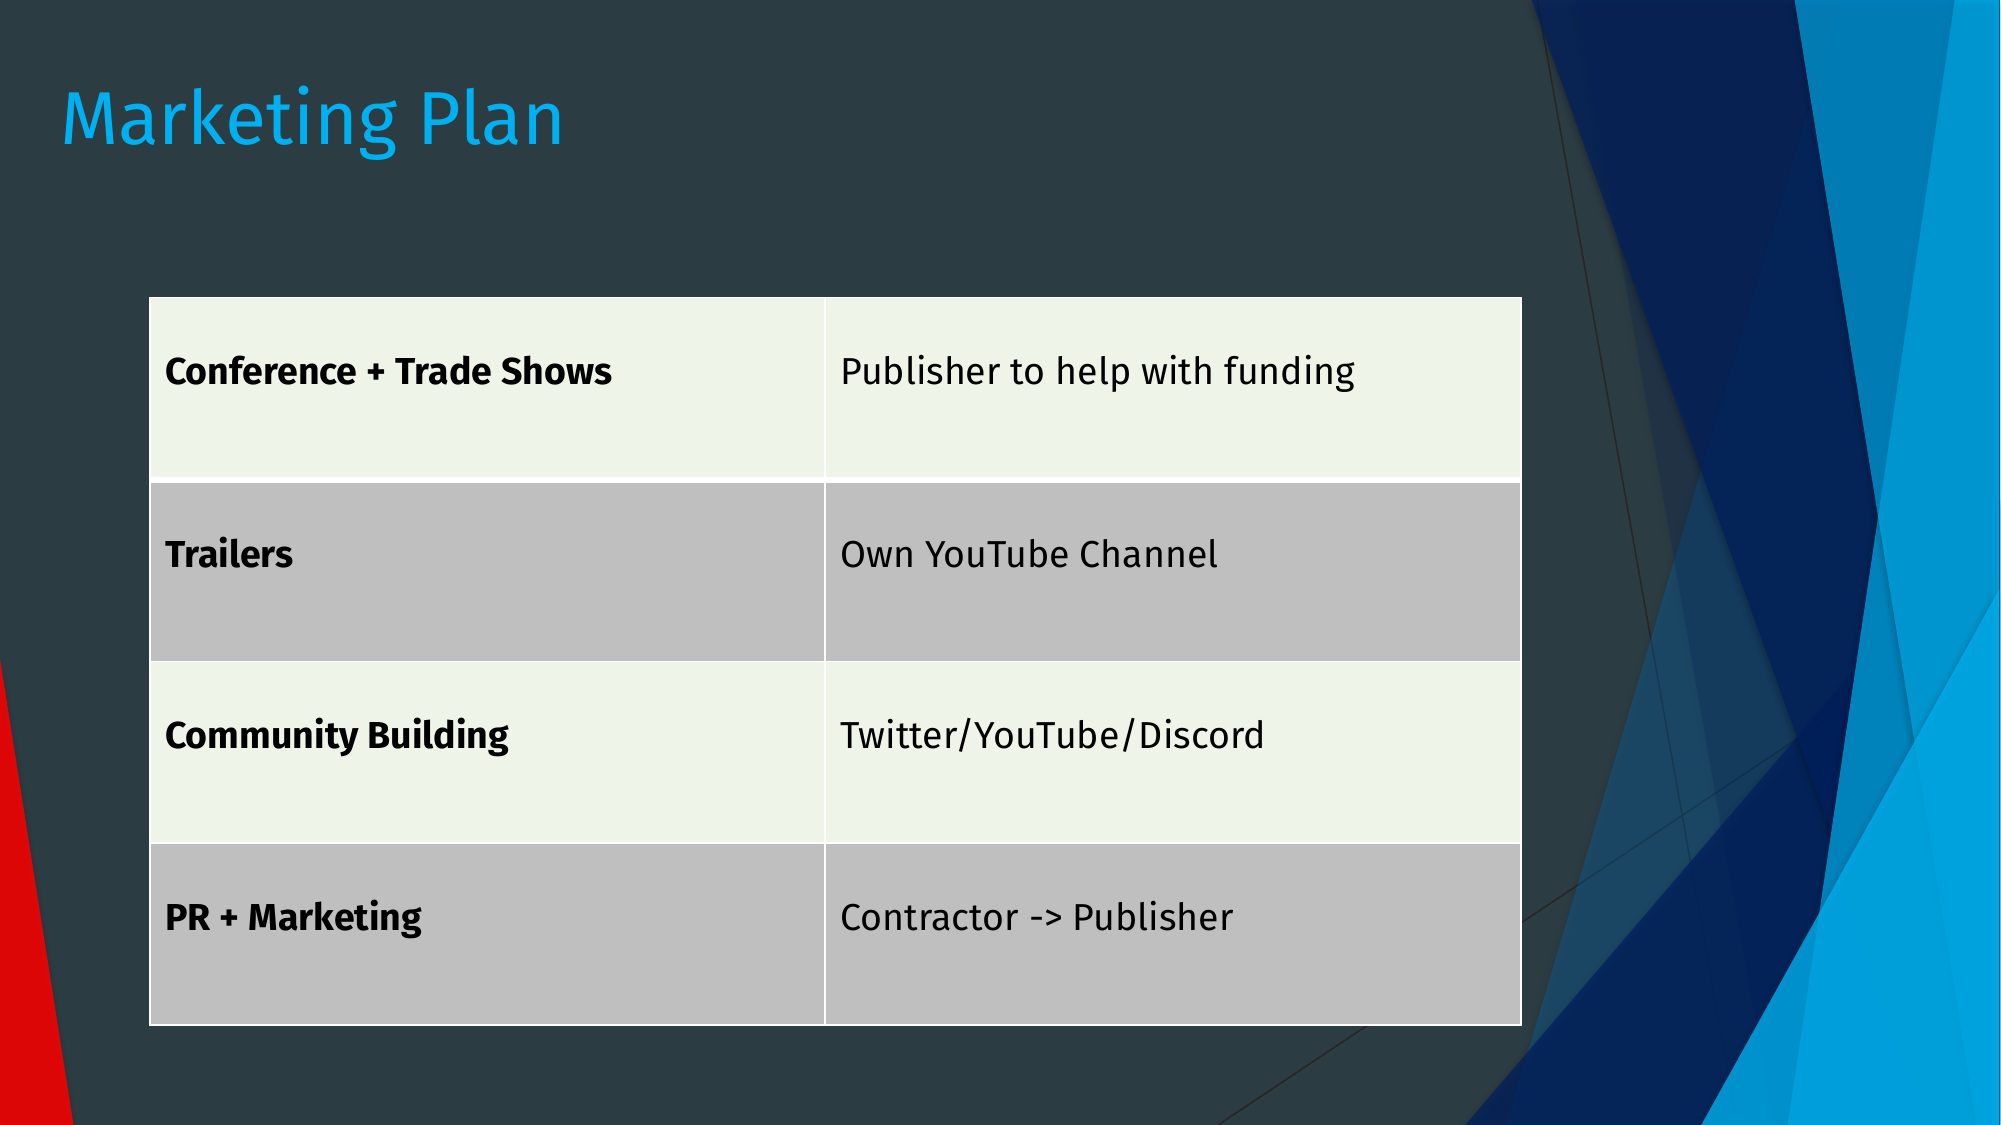

# Marketing Plan
| Conference + Trade Shows | Publisher to help with funding |
| --- | --- |
| Trailers | Own YouTube Channel |
| Community Building | Twitter/YouTube/Discord |
| PR + Marketing | Contractor -> Publisher |